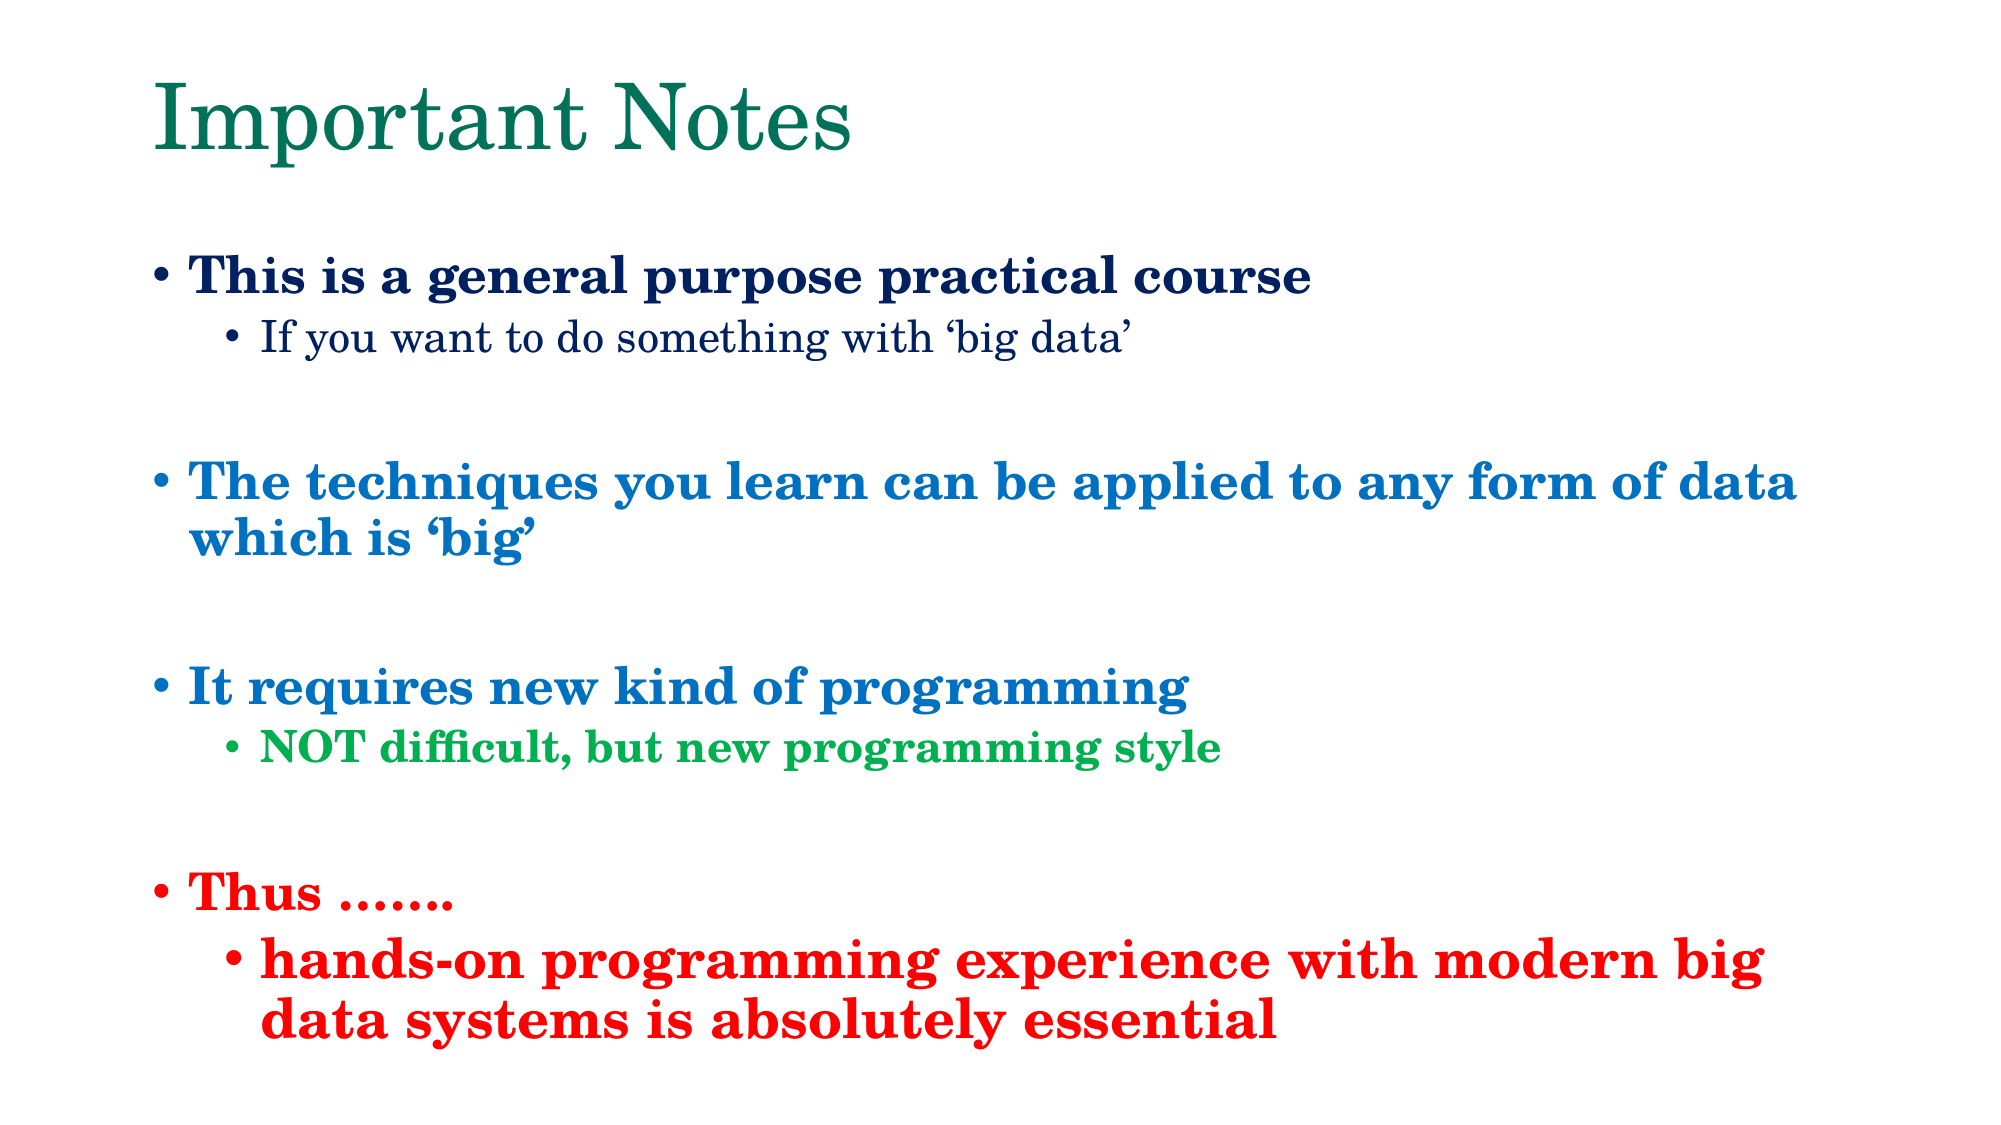

# Important Notes
This is a general purpose practical course
If you want to do something with ‘big data’

The techniques you learn can be applied to any form of data which is ‘big’

It requires new kind of programming
NOT difficult, but new programming style

Thus …….
hands-on programming experience with modern big data systems is absolutely essential